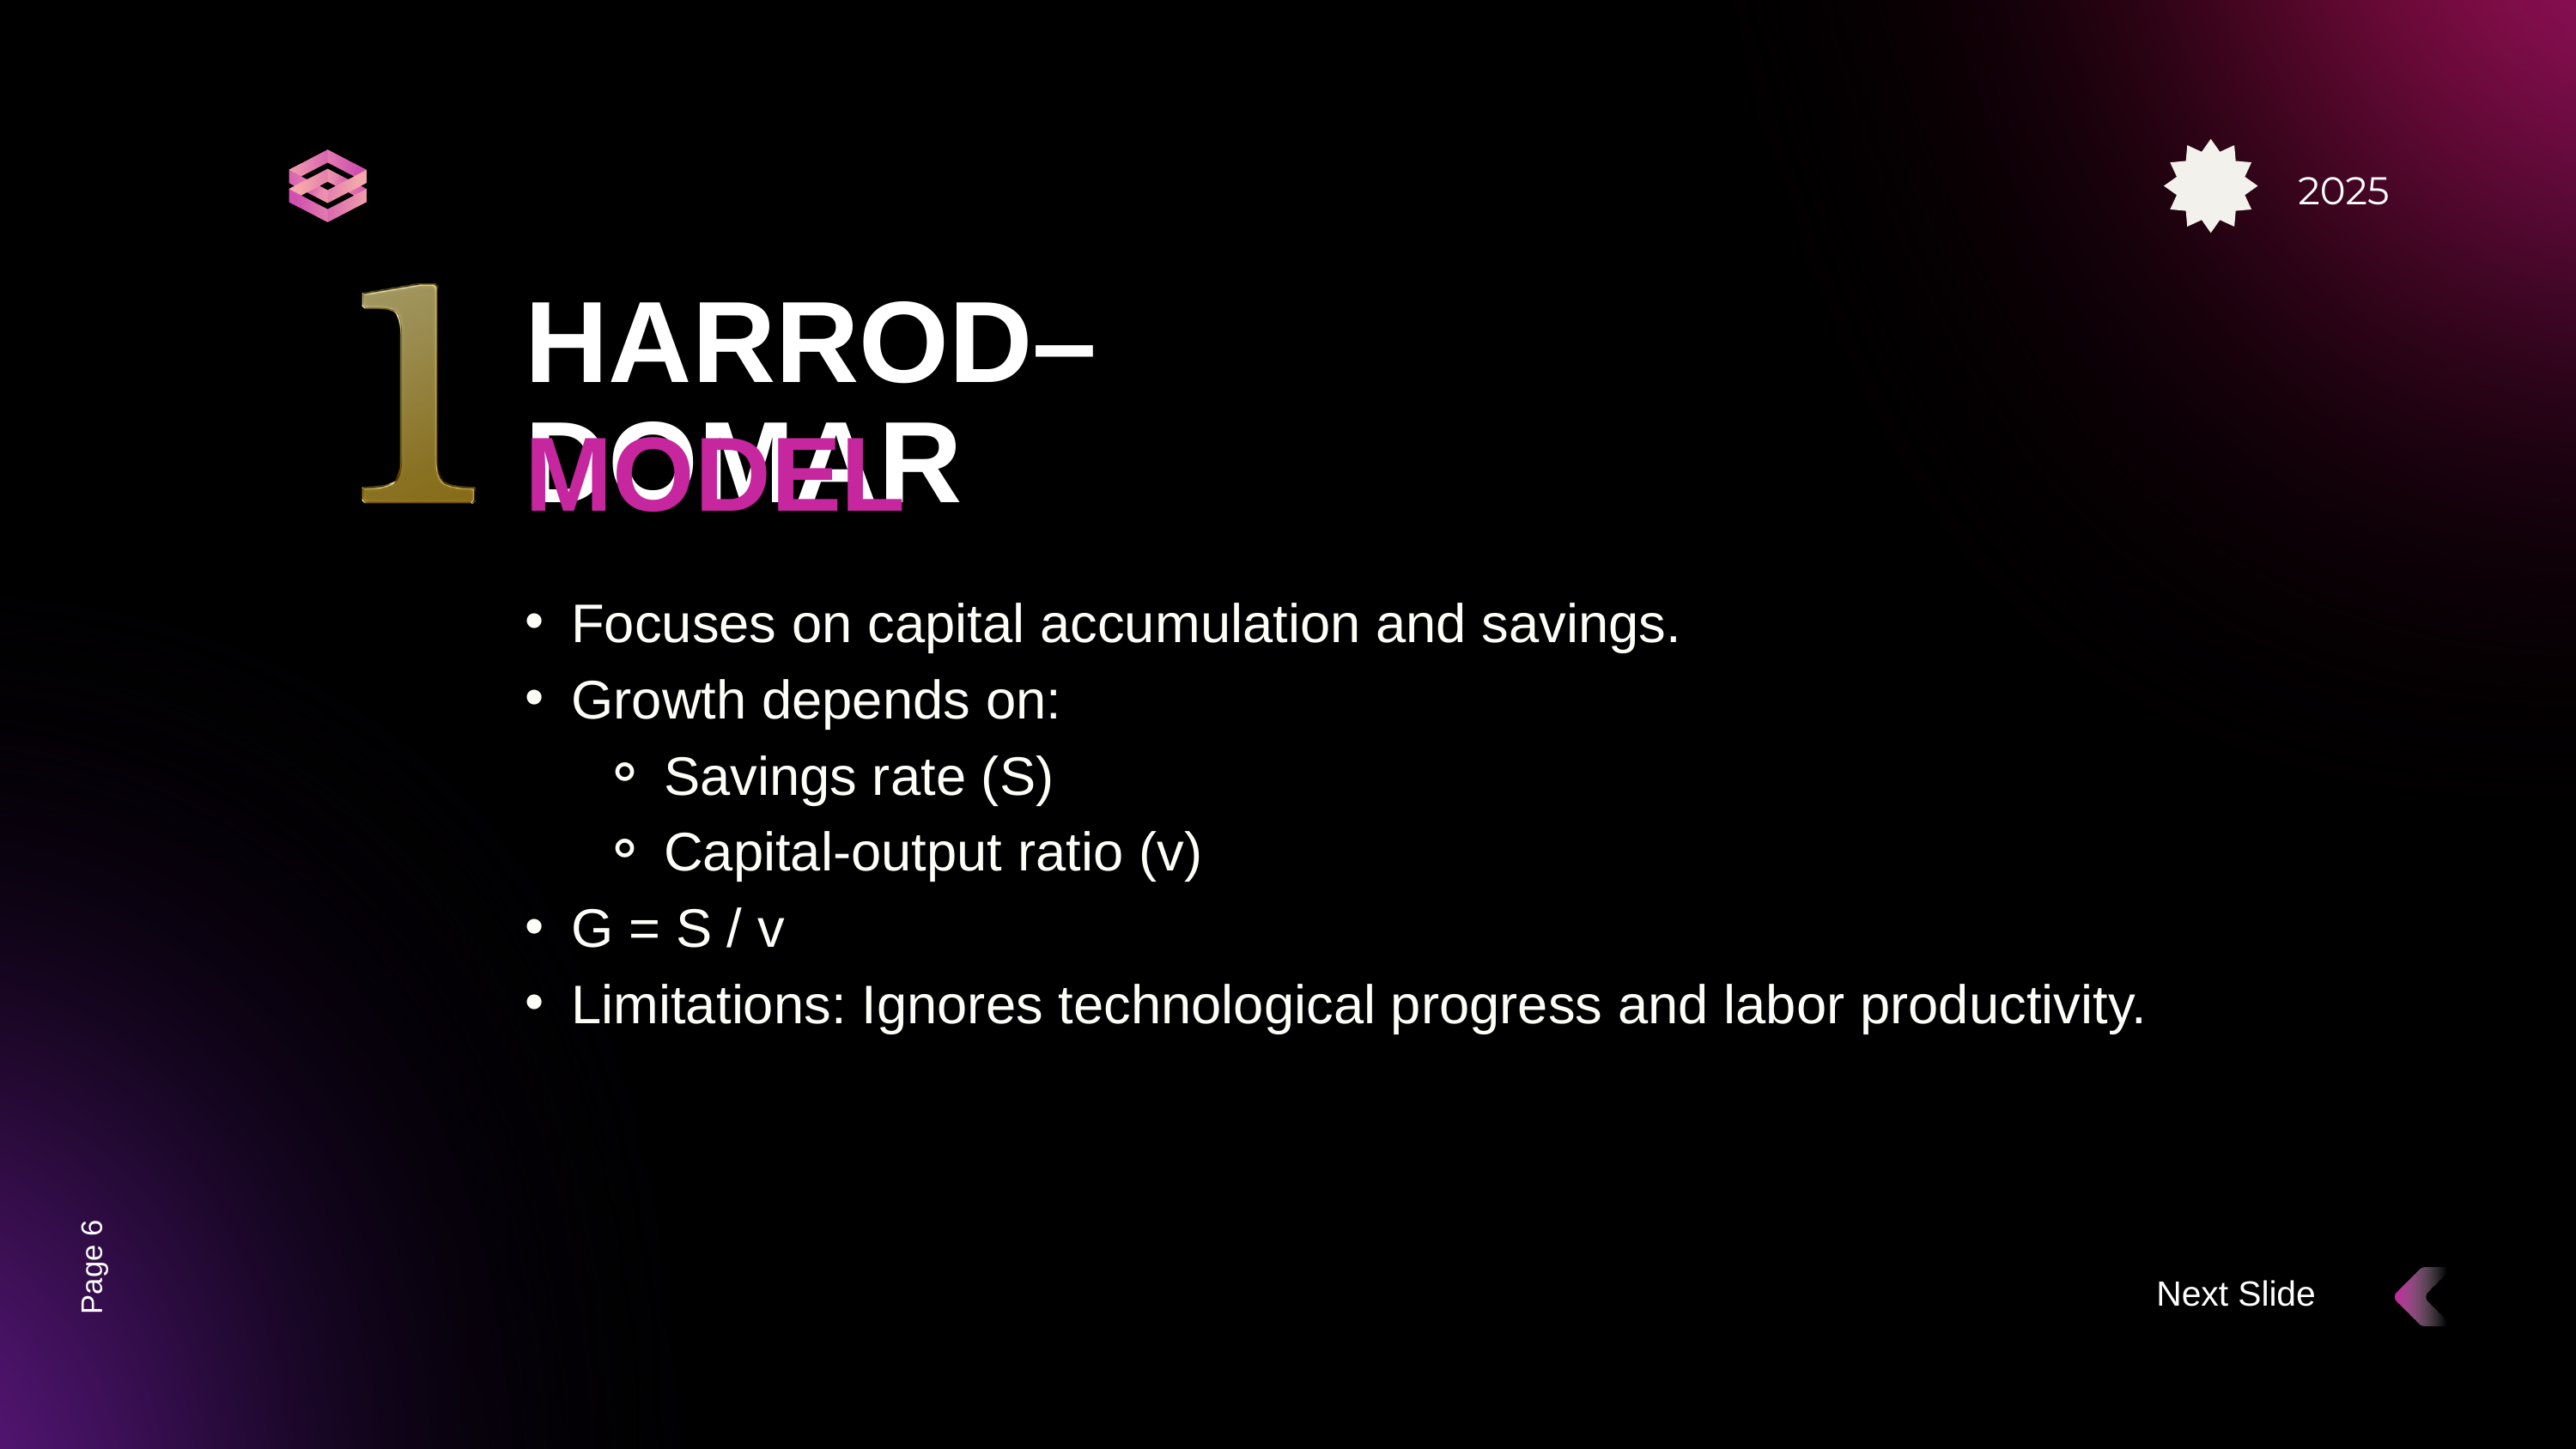

2025
HARROD–DOMAR
MODEL

Focuses on capital accumulation and savings.
Growth depends on:
Savings rate (S)
Capital-output ratio (v)
G = S / v
Limitations: Ignores technological progress and labor productivity.

Page 6

Next Slide